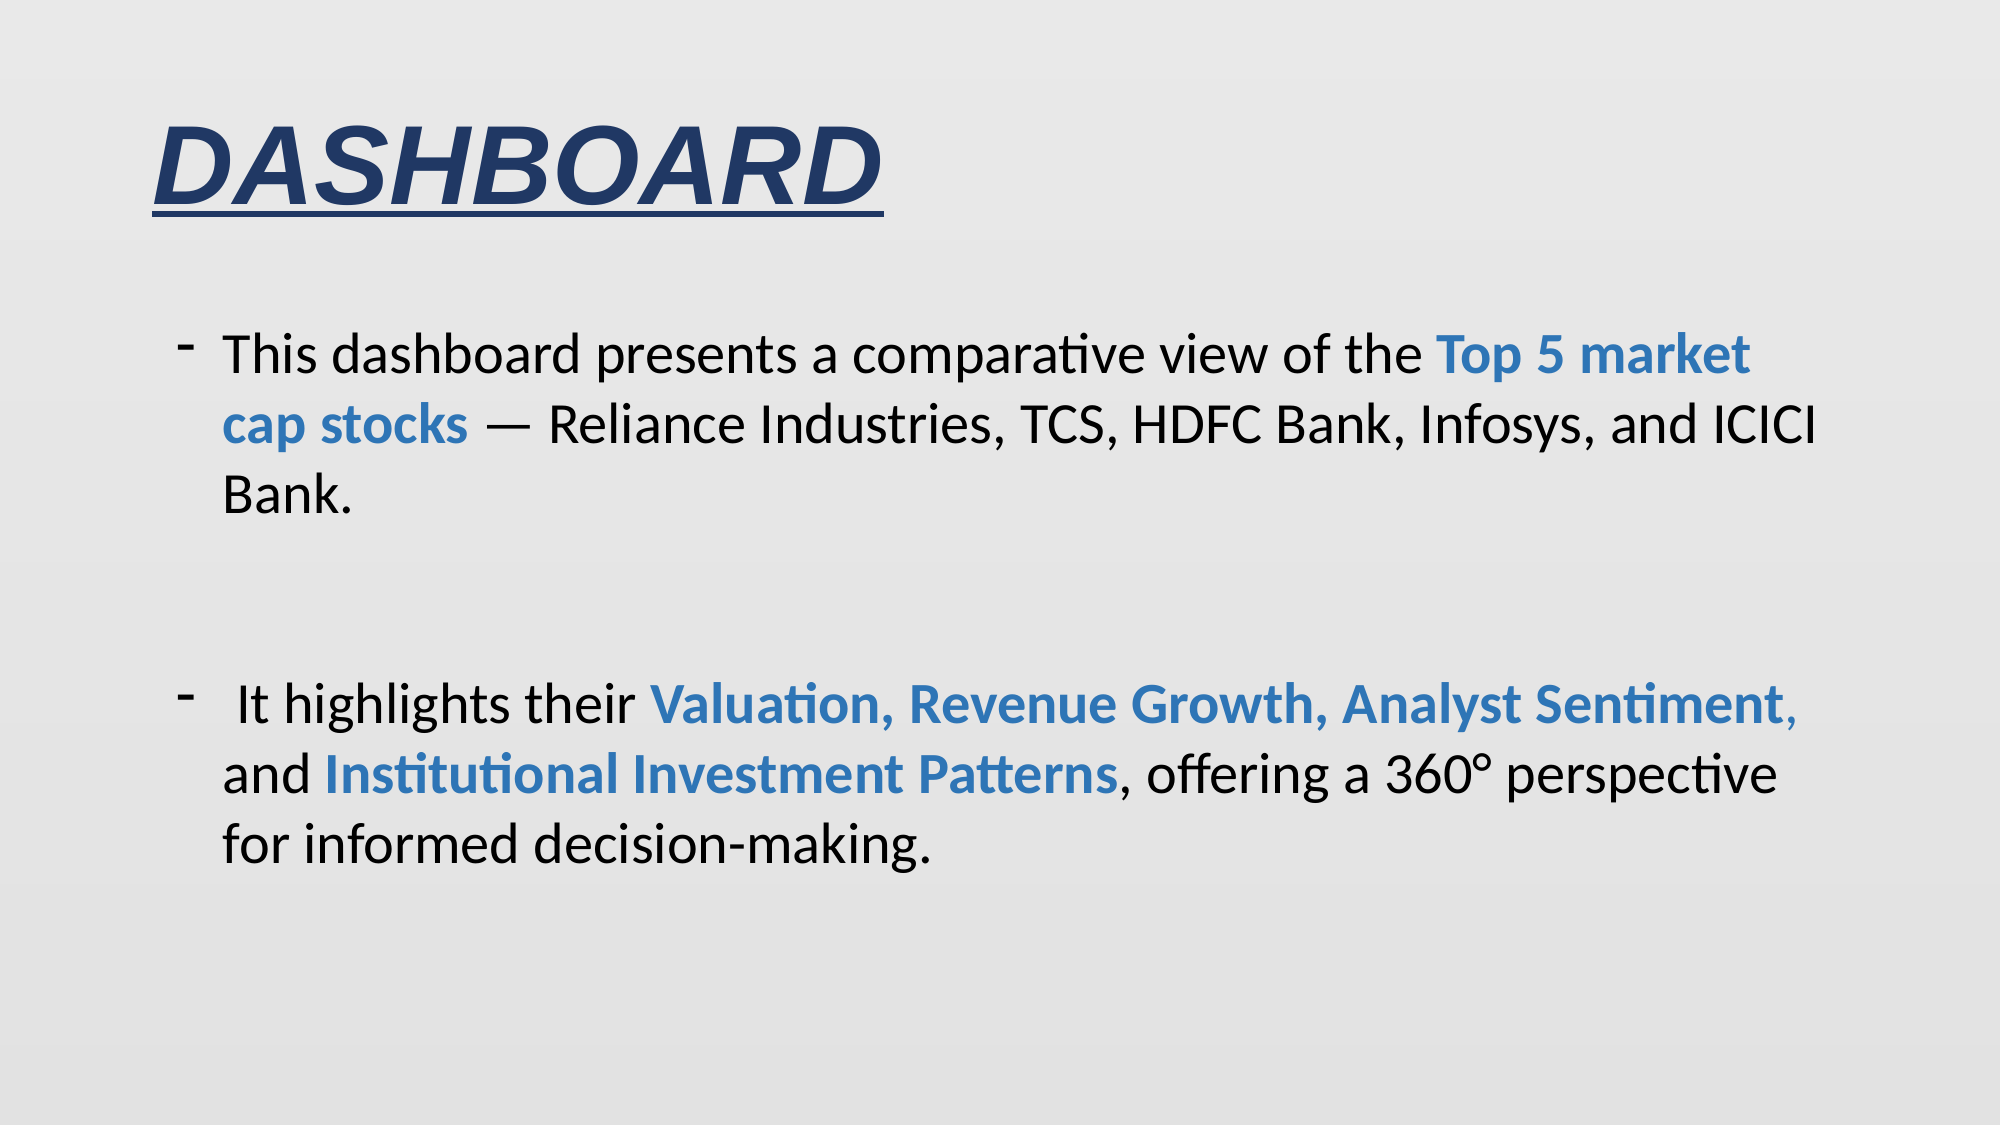

# DASHBOARD
This dashboard presents a comparative view of the Top 5 market cap stocks — Reliance Industries, TCS, HDFC Bank, Infosys, and ICICI Bank.

 It highlights their Valuation, Revenue Growth, Analyst Sentiment, and Institutional Investment Patterns, offering a 360° perspective for informed decision-making.